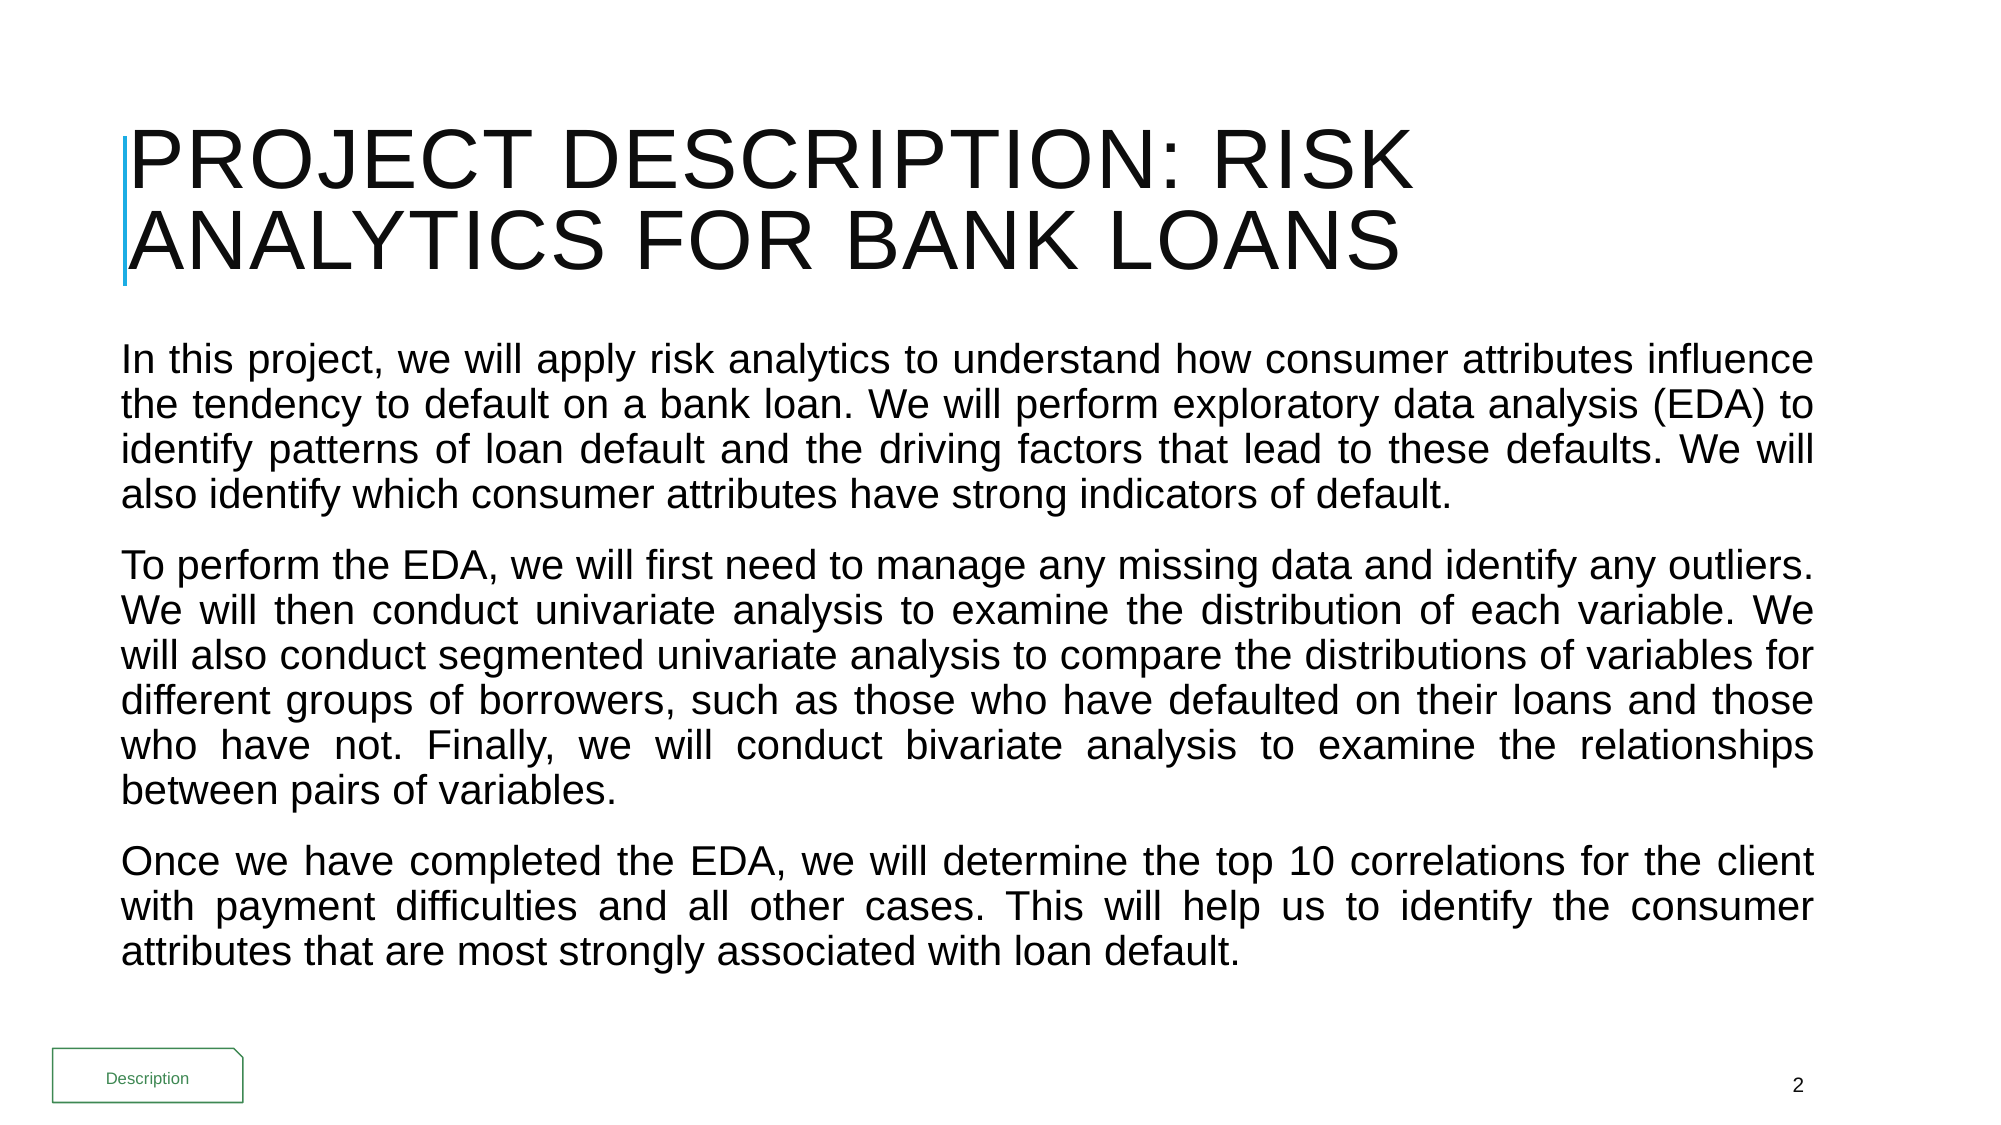

# PROJECT DESCRIPTION: Risk Analytics for Bank Loans
In this project, we will apply risk analytics to understand how consumer attributes influence the tendency to default on a bank loan. We will perform exploratory data analysis (EDA) to identify patterns of loan default and the driving factors that lead to these defaults. We will also identify which consumer attributes have strong indicators of default.
To perform the EDA, we will first need to manage any missing data and identify any outliers. We will then conduct univariate analysis to examine the distribution of each variable. We will also conduct segmented univariate analysis to compare the distributions of variables for different groups of borrowers, such as those who have defaulted on their loans and those who have not. Finally, we will conduct bivariate analysis to examine the relationships between pairs of variables.
Once we have completed the EDA, we will determine the top 10 correlations for the client with payment difficulties and all other cases. This will help us to identify the consumer attributes that are most strongly associated with loan default.
 Description
2